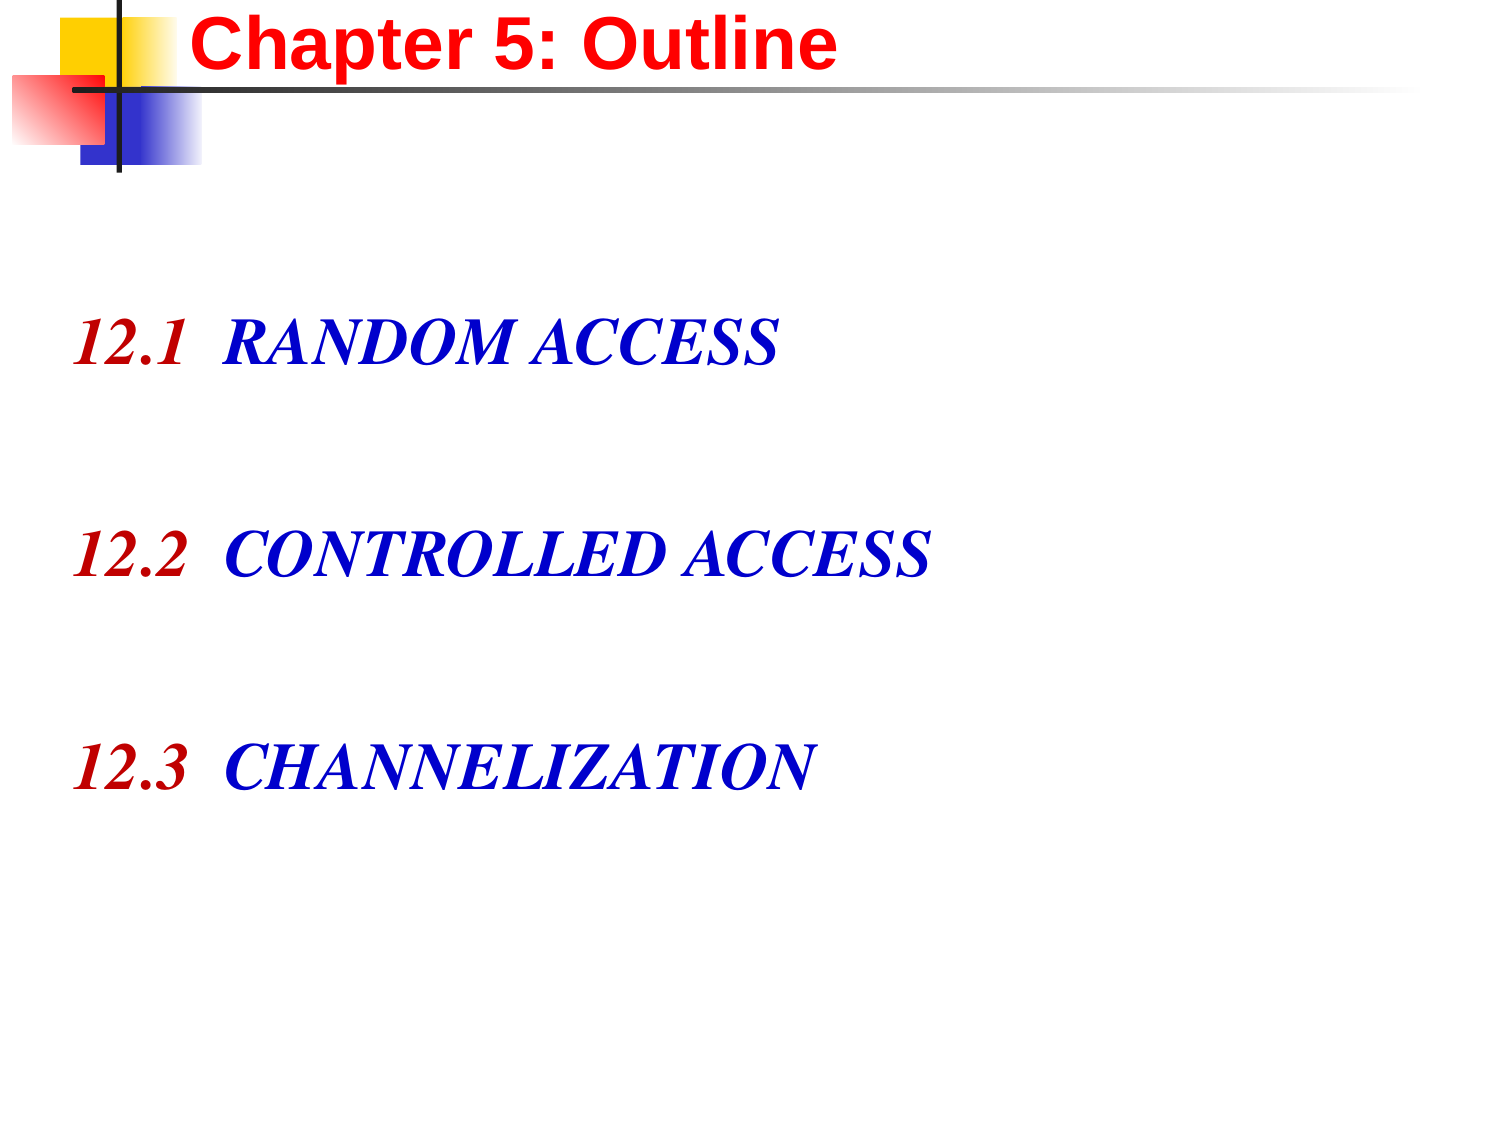

Chapter 5: Outline

  12.1  RANDOM ACCESS

  12.2  CONTROLLED ACCESS

  12.3  CHANNELIZATION